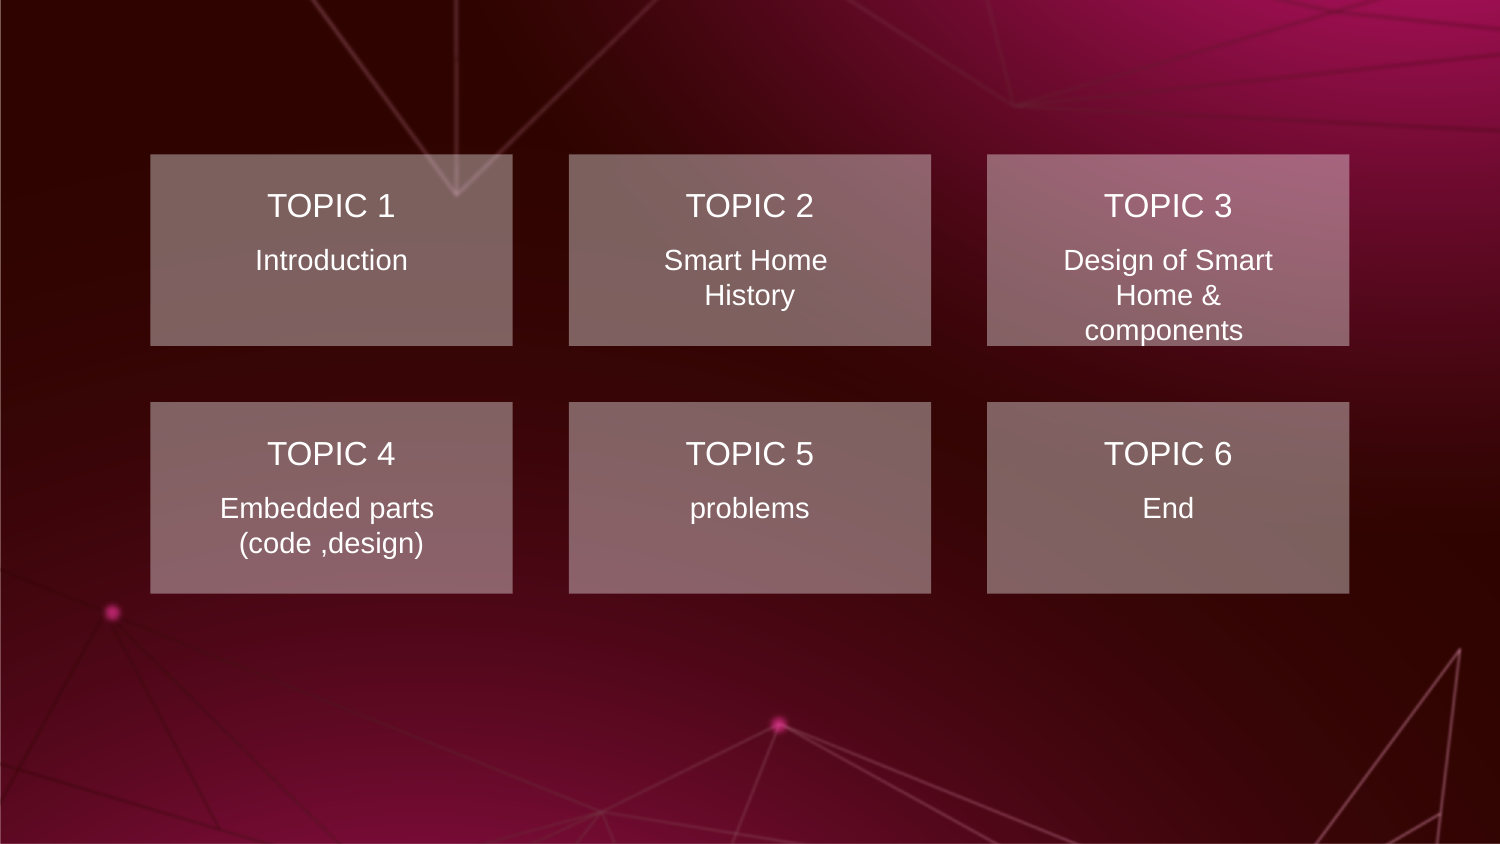

# TOPIC 1
TOPIC 2
TOPIC 3
Introduction
Smart Home
History
Design of Smart Home &
components

TOPIC 4
TOPIC 5
TOPIC 6
Embedded parts
(code ,design)
problems
End